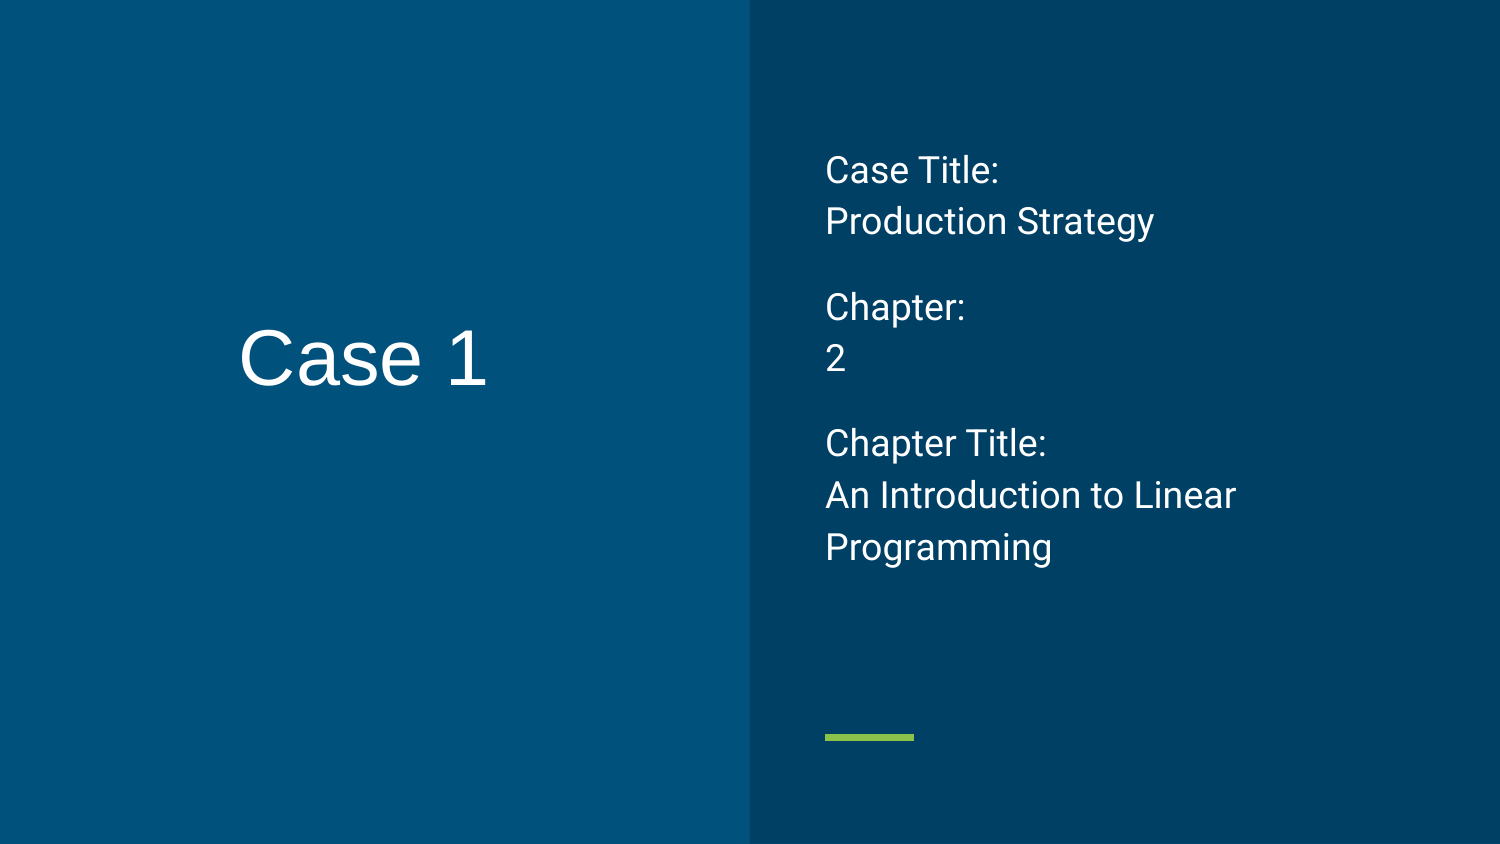

Case Title:
Production Strategy
Chapter:
2
Chapter Title:
An Introduction to Linear Programming

# Case 1